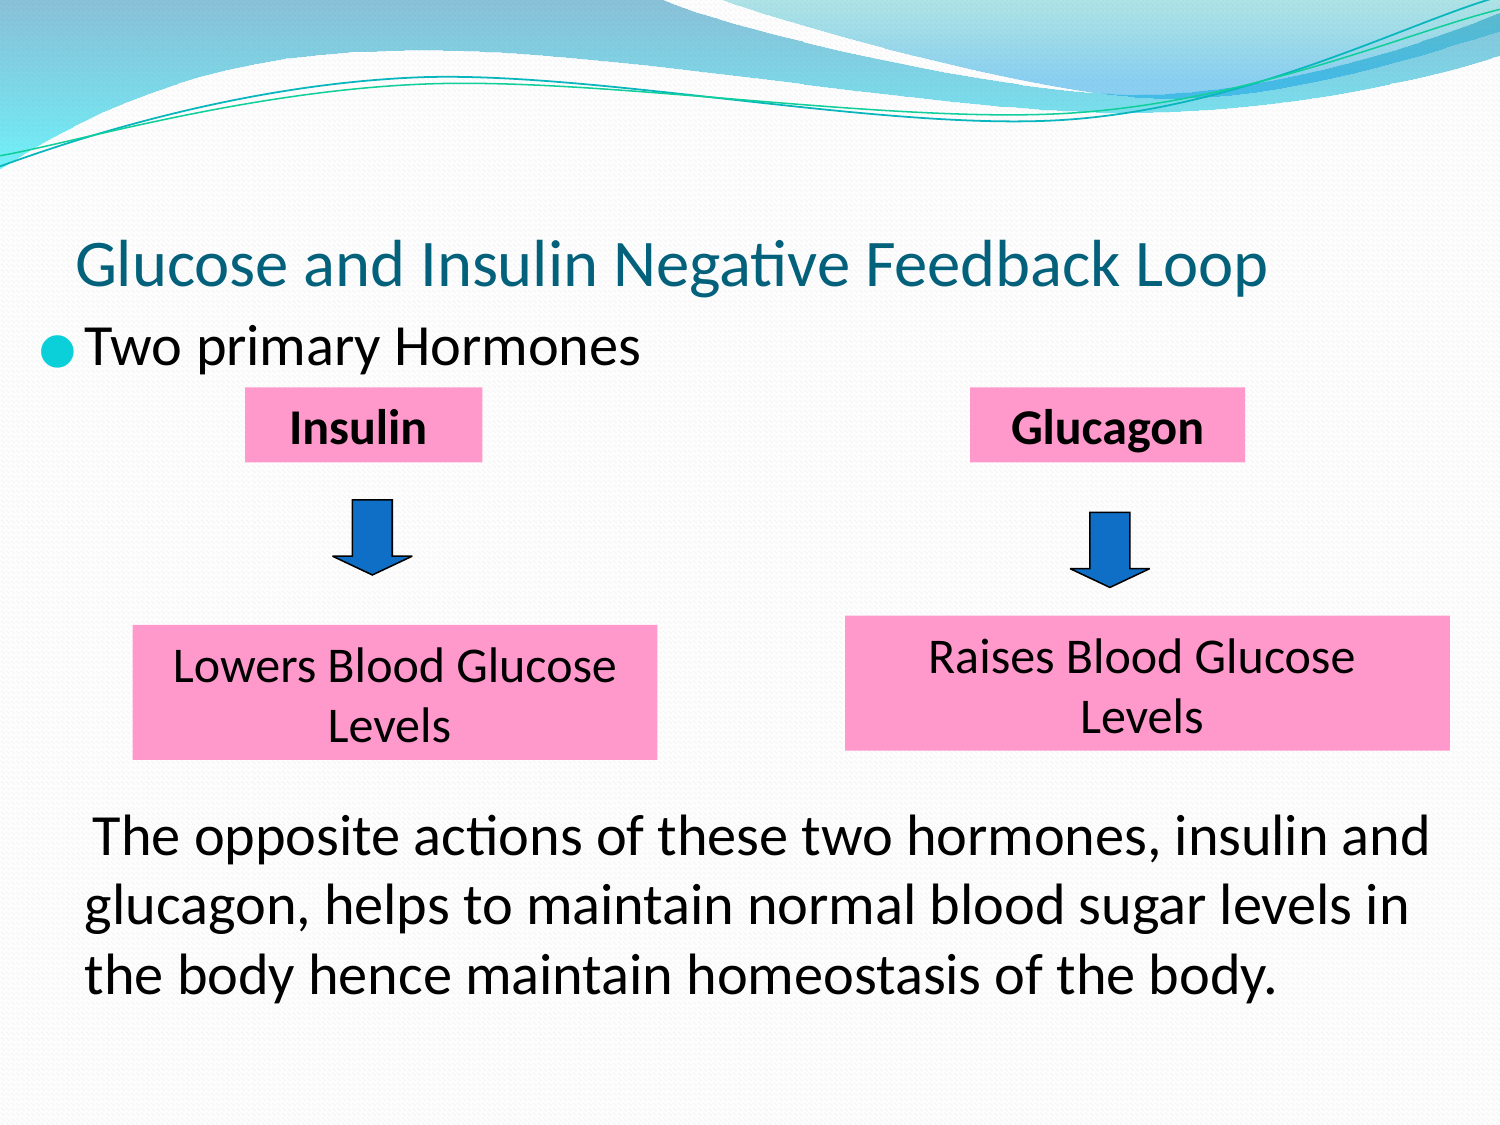

# Glucose and Insulin Negative Feedback Loop
Two primary Hormones

    The opposite actions of these two hormones, insulin and glucagon, helps to maintain normal blood sugar levels in the body hence maintain homeostasis of the body.
Insulin
Glucagon

Raises Blood Glucose
Levels
Lowers Blood Glucose Levels